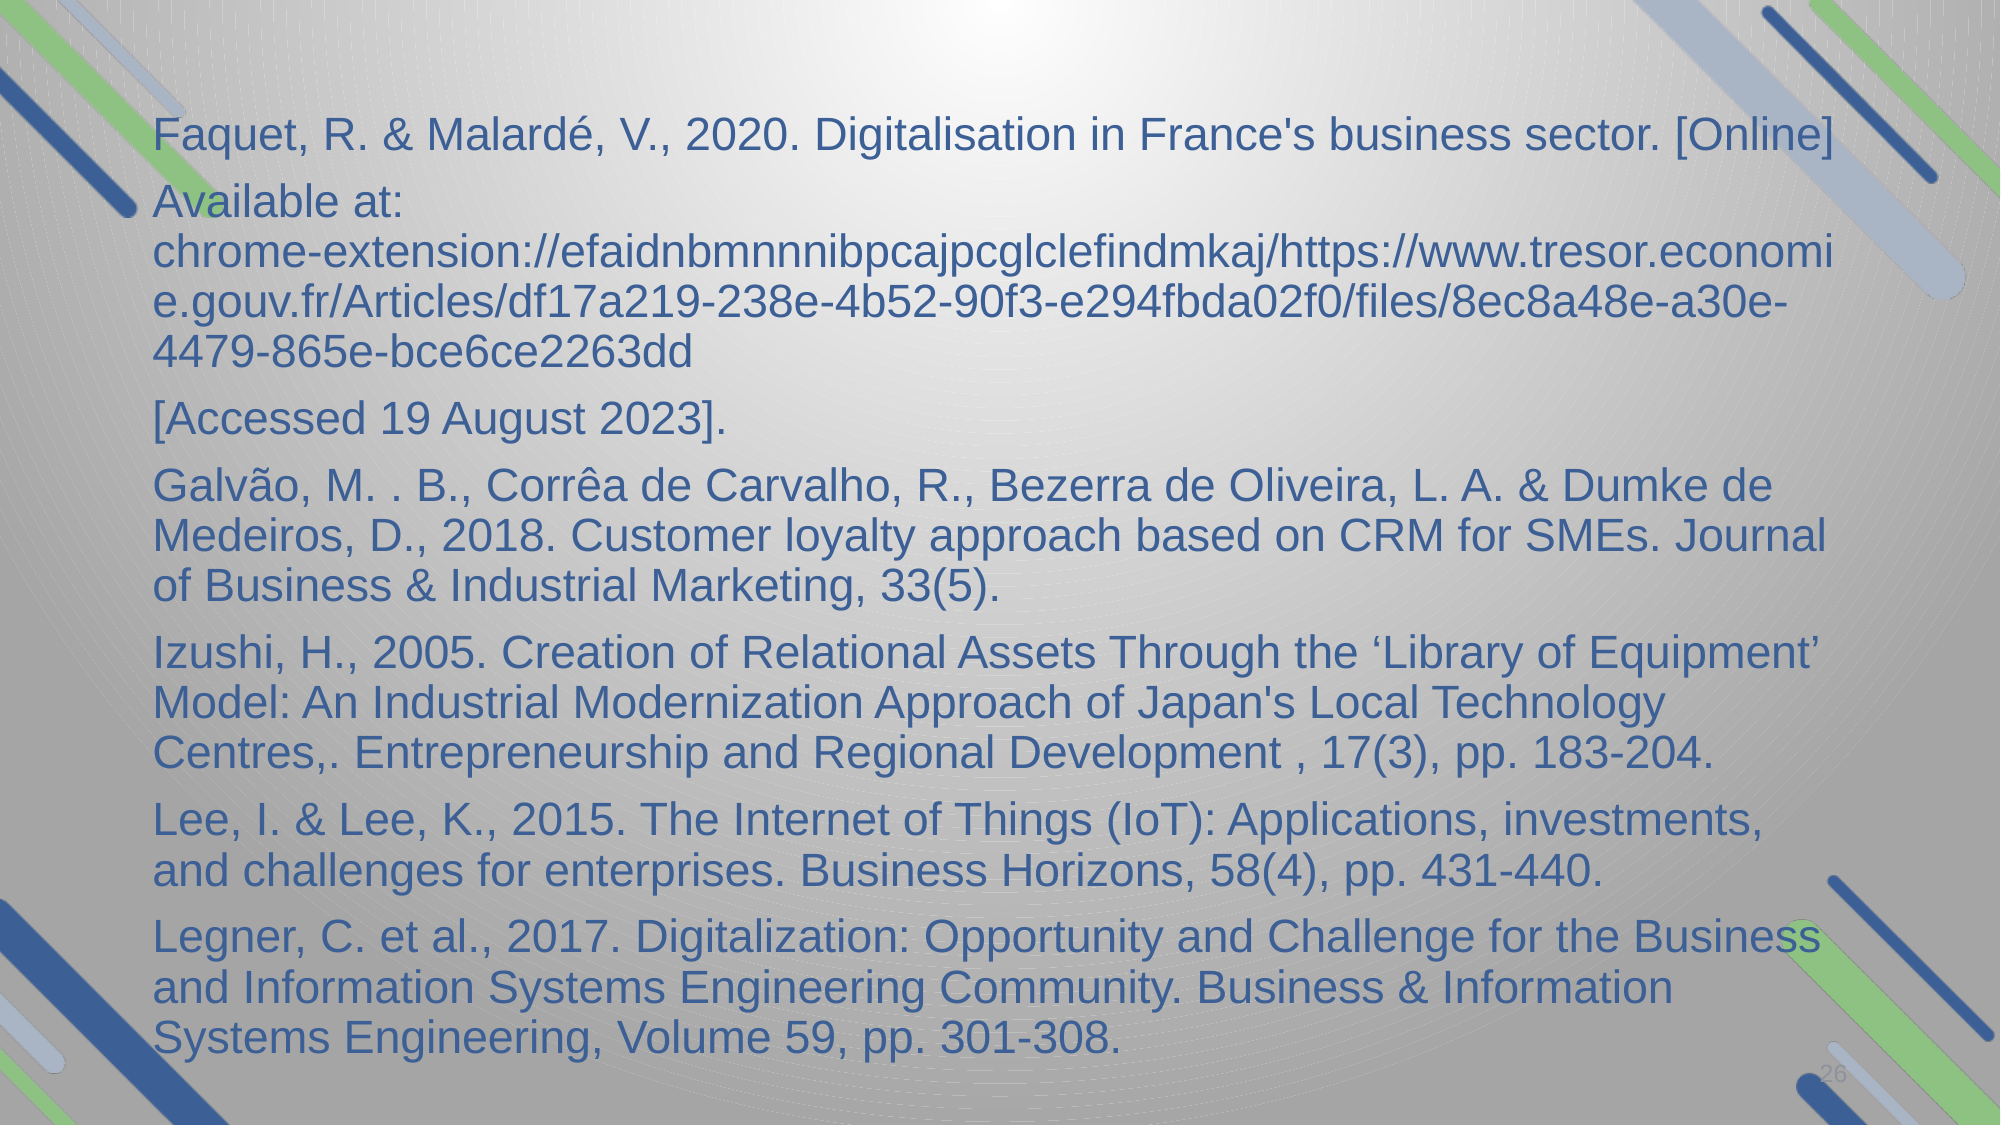

Faquet, R. & Malardé, V., 2020. Digitalisation in France's business sector. [Online]
Available at: chrome-extension://efaidnbmnnnibpcajpcglclefindmkaj/https://www.tresor.economie.gouv.fr/Articles/df17a219-238e-4b52-90f3-e294fbda02f0/files/8ec8a48e-a30e-4479-865e-bce6ce2263dd
[Accessed 19 August 2023].
Galvão, M. . B., Corrêa de Carvalho, R., Bezerra de Oliveira, L. A. & Dumke de Medeiros, D., 2018. Customer loyalty approach based on CRM for SMEs. Journal of Business & Industrial Marketing, 33(5).
Izushi, H., 2005. Creation of Relational Assets Through the ‘Library of Equipment’ Model: An Industrial Modernization Approach of Japan's Local Technology Centres,. Entrepreneurship and Regional Development , 17(3), pp. 183-204.
Lee, I. & Lee, K., 2015. The Internet of Things (IoT): Applications, investments, and challenges for enterprises. Business Horizons, 58(4), pp. 431-440.
Legner, C. et al., 2017. Digitalization: Opportunity and Challenge for the Business and Information Systems Engineering Community. Business & Information Systems Engineering, Volume 59, pp. 301-308.
26